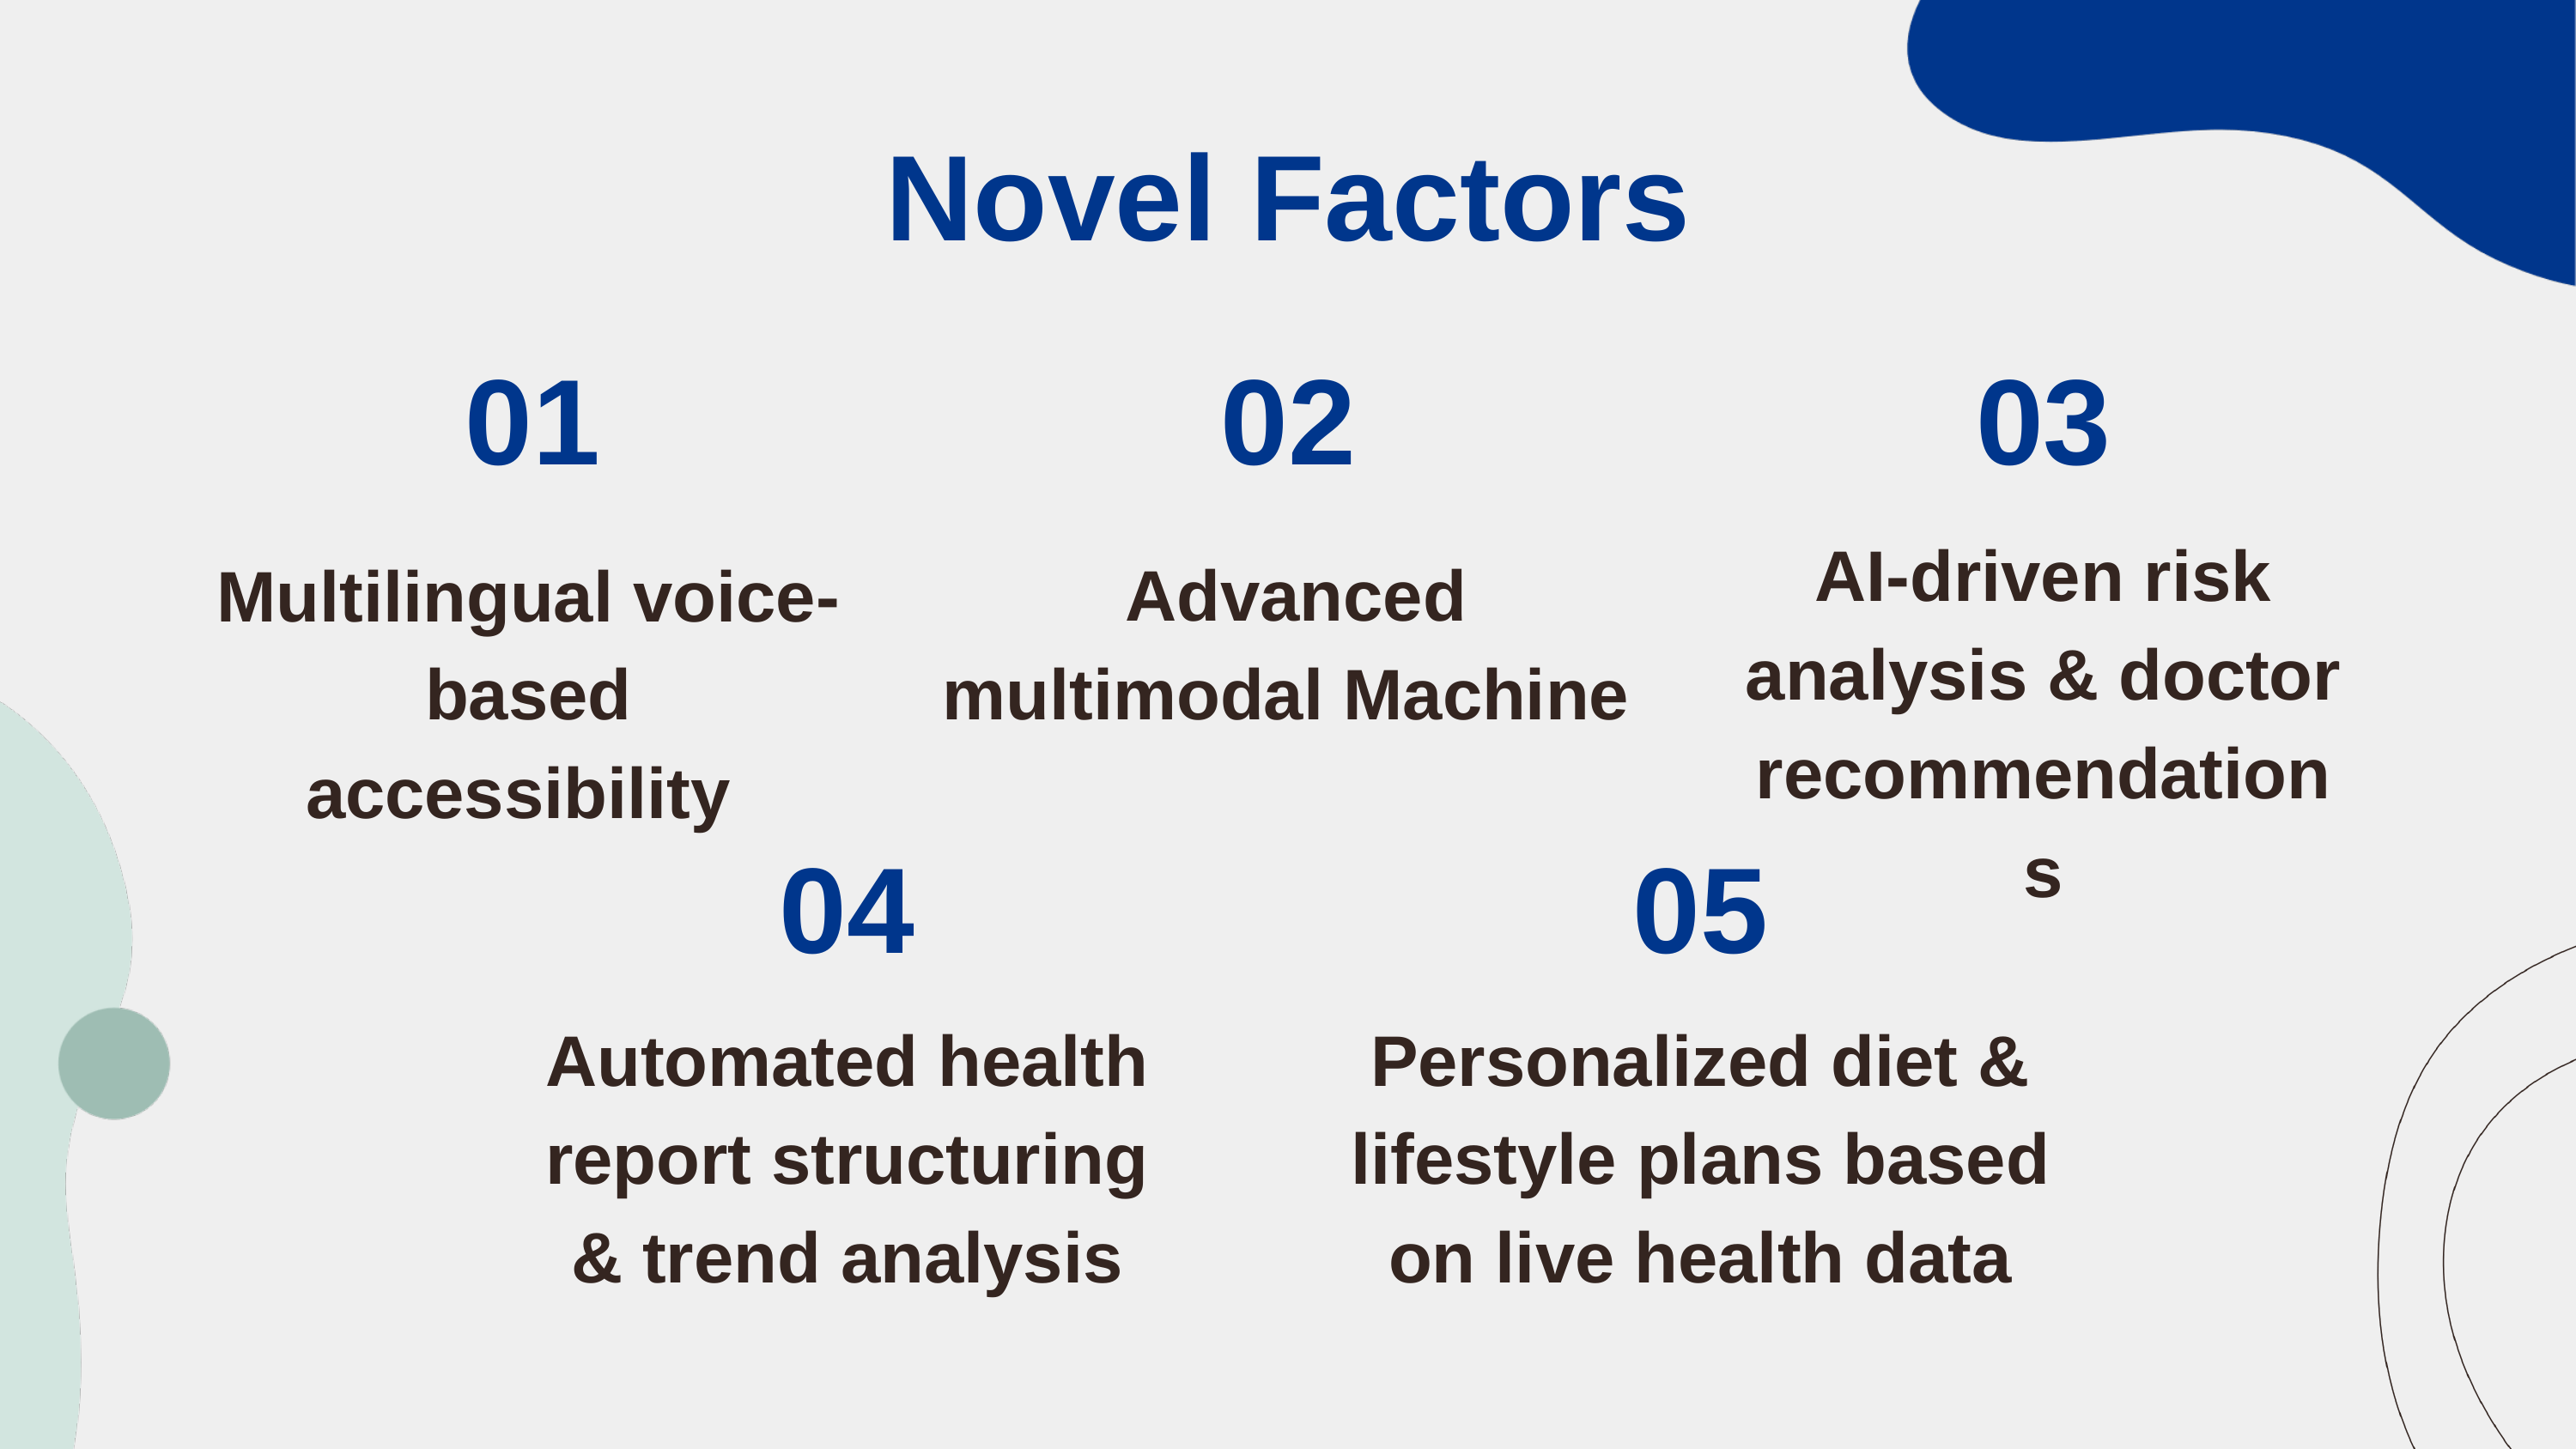

Novel Factors
01
02
03
AI-driven risk analysis & doctor recommendations
Multilingual voice-based accessibility
 Advanced multimodal Machine
04
05

Automated health report structuring & trend analysis
Personalized diet & lifestyle plans based on live health data